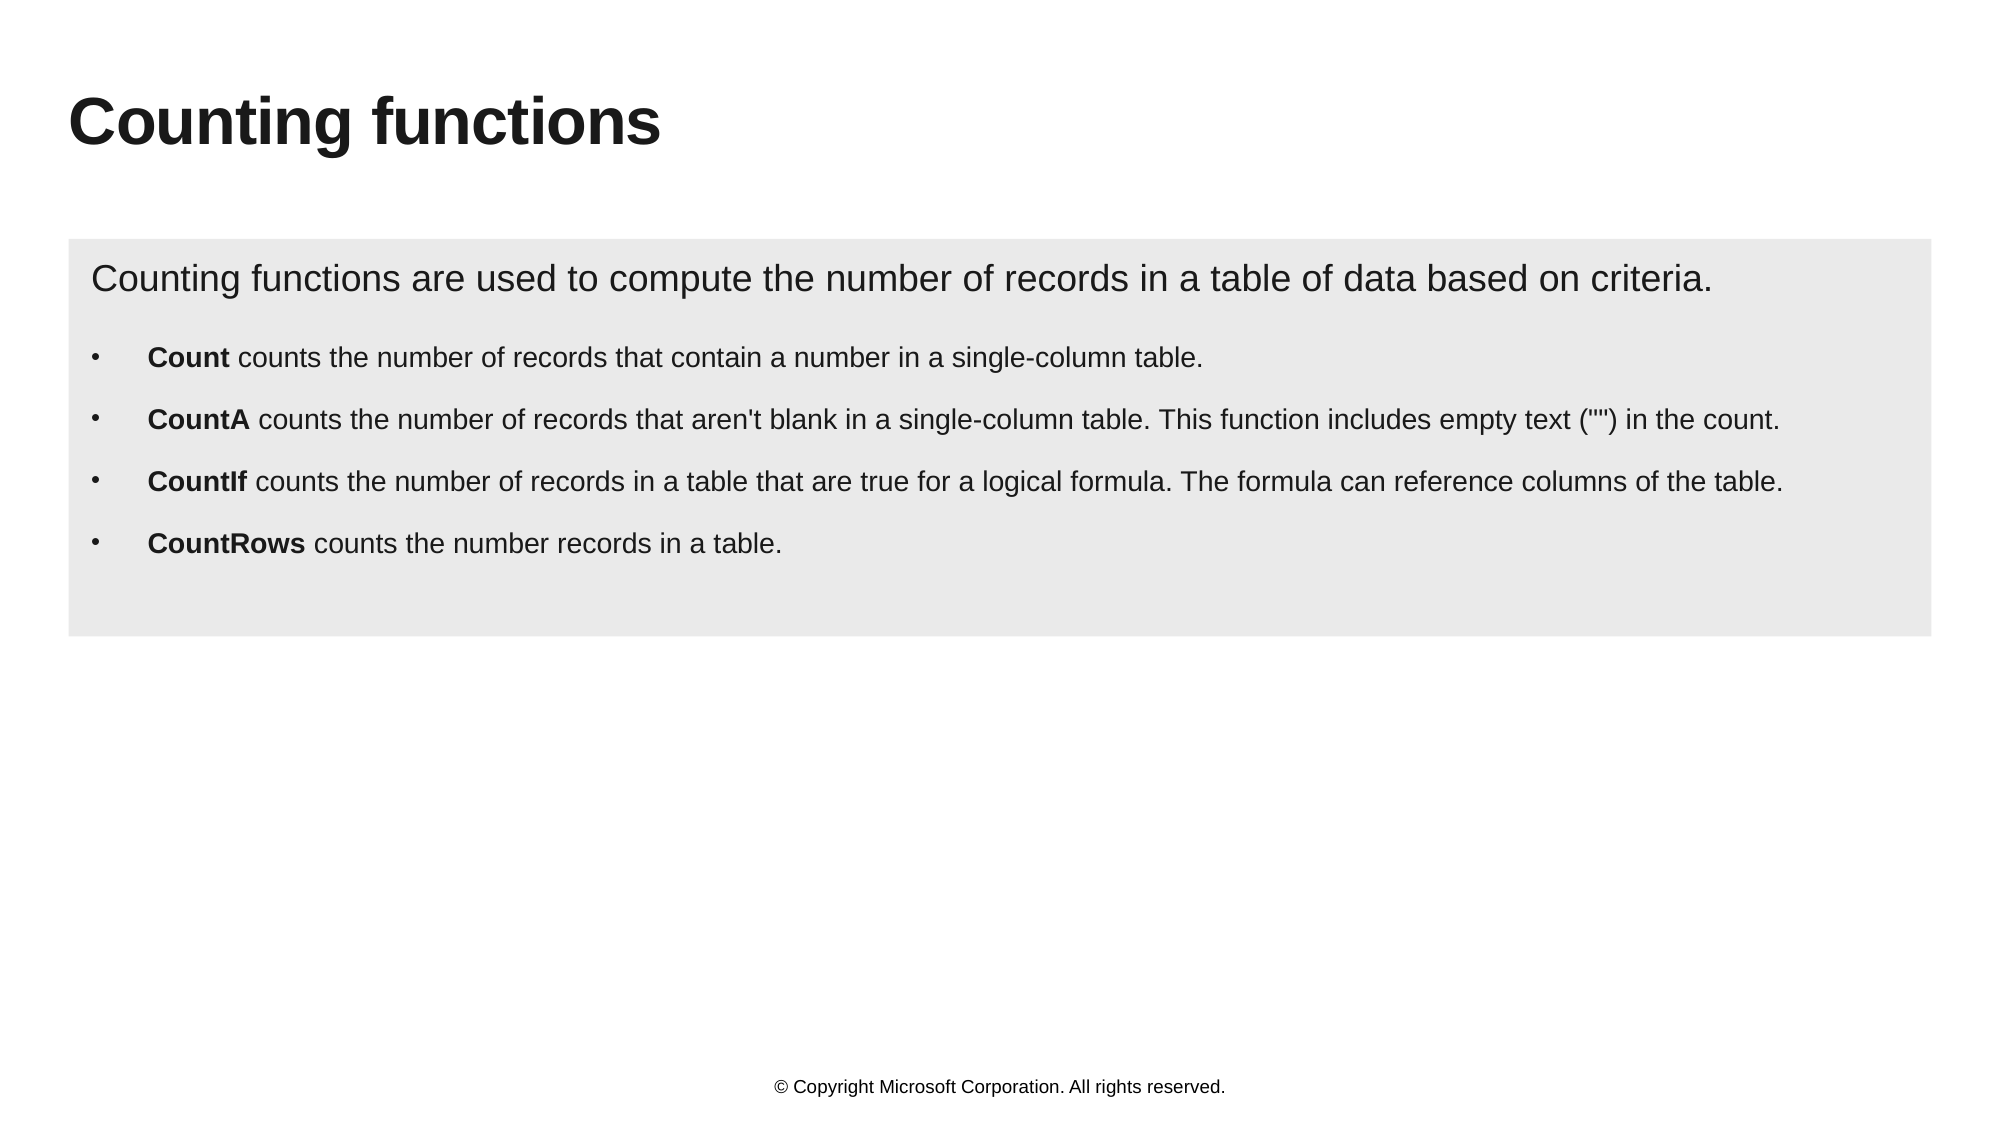

# Counting functions
Counting functions are used to compute the number of records in a table of data based on criteria.
Count counts the number of records that contain a number in a single-column table.
CountA counts the number of records that aren't blank in a single-column table. This function includes empty text ("") in the count.
CountIf counts the number of records in a table that are true for a logical formula. The formula can reference columns of the table.
CountRows counts the number records in a table.